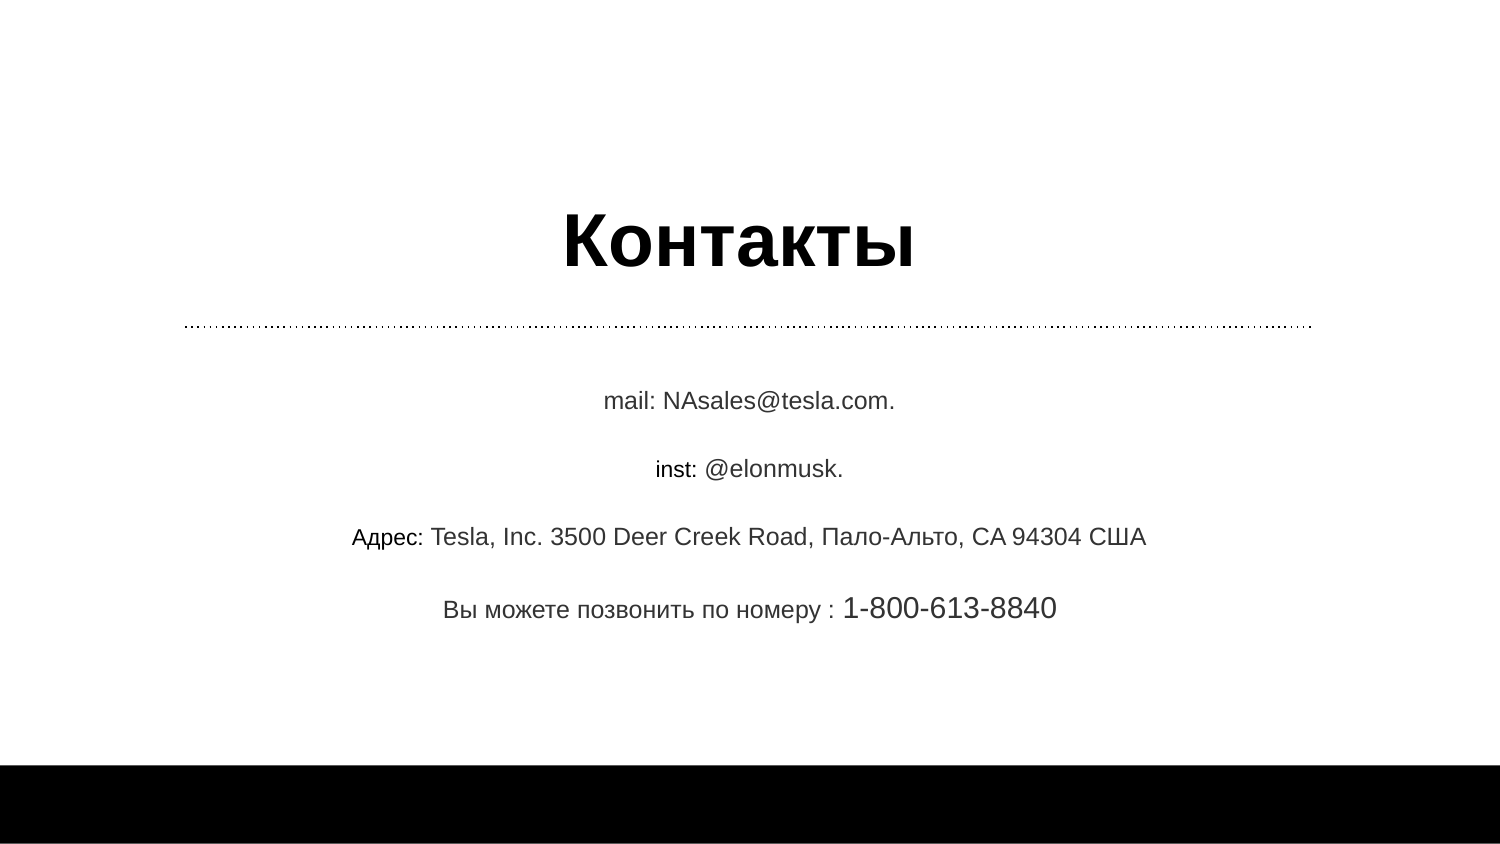

# Контакты
mail: NAsales@tesla.com.
inst: @elonmusk.
Адрес: Tesla, Inc. 3500 Deer Creek Road, Пало-Альто, CA 94304 США
Вы можете позвонить по номеру : 1-800-613-8840